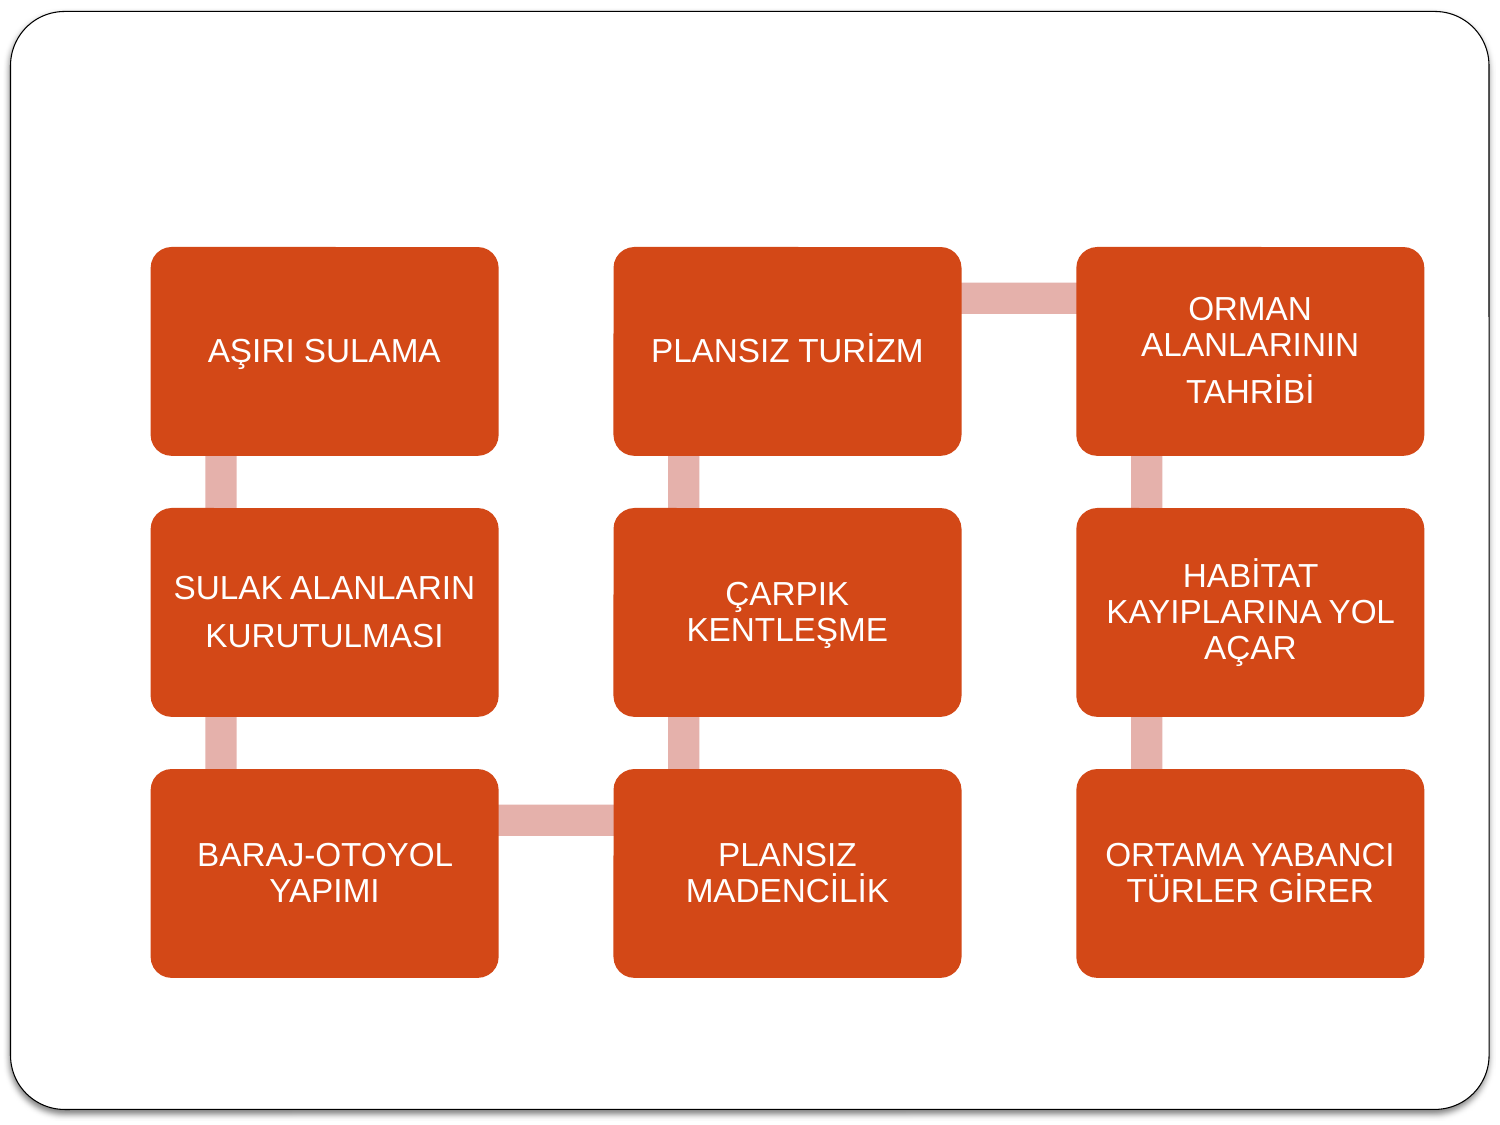

#
AŞIRI SULAMA
SULAK ALANLARIN
KURUTULMASI
BARAJ-OTOYOL YAPIMI
PLANSIZ MADENCİLİK
ÇARPIK KENTLEŞME
PLANSIZ TURİZM
ORMAN ALANLARININ
TAHRİBİ
HABİTAT KAYIPLARINA YOL AÇAR
ORTAMA YABANCI TÜRLER GİRER